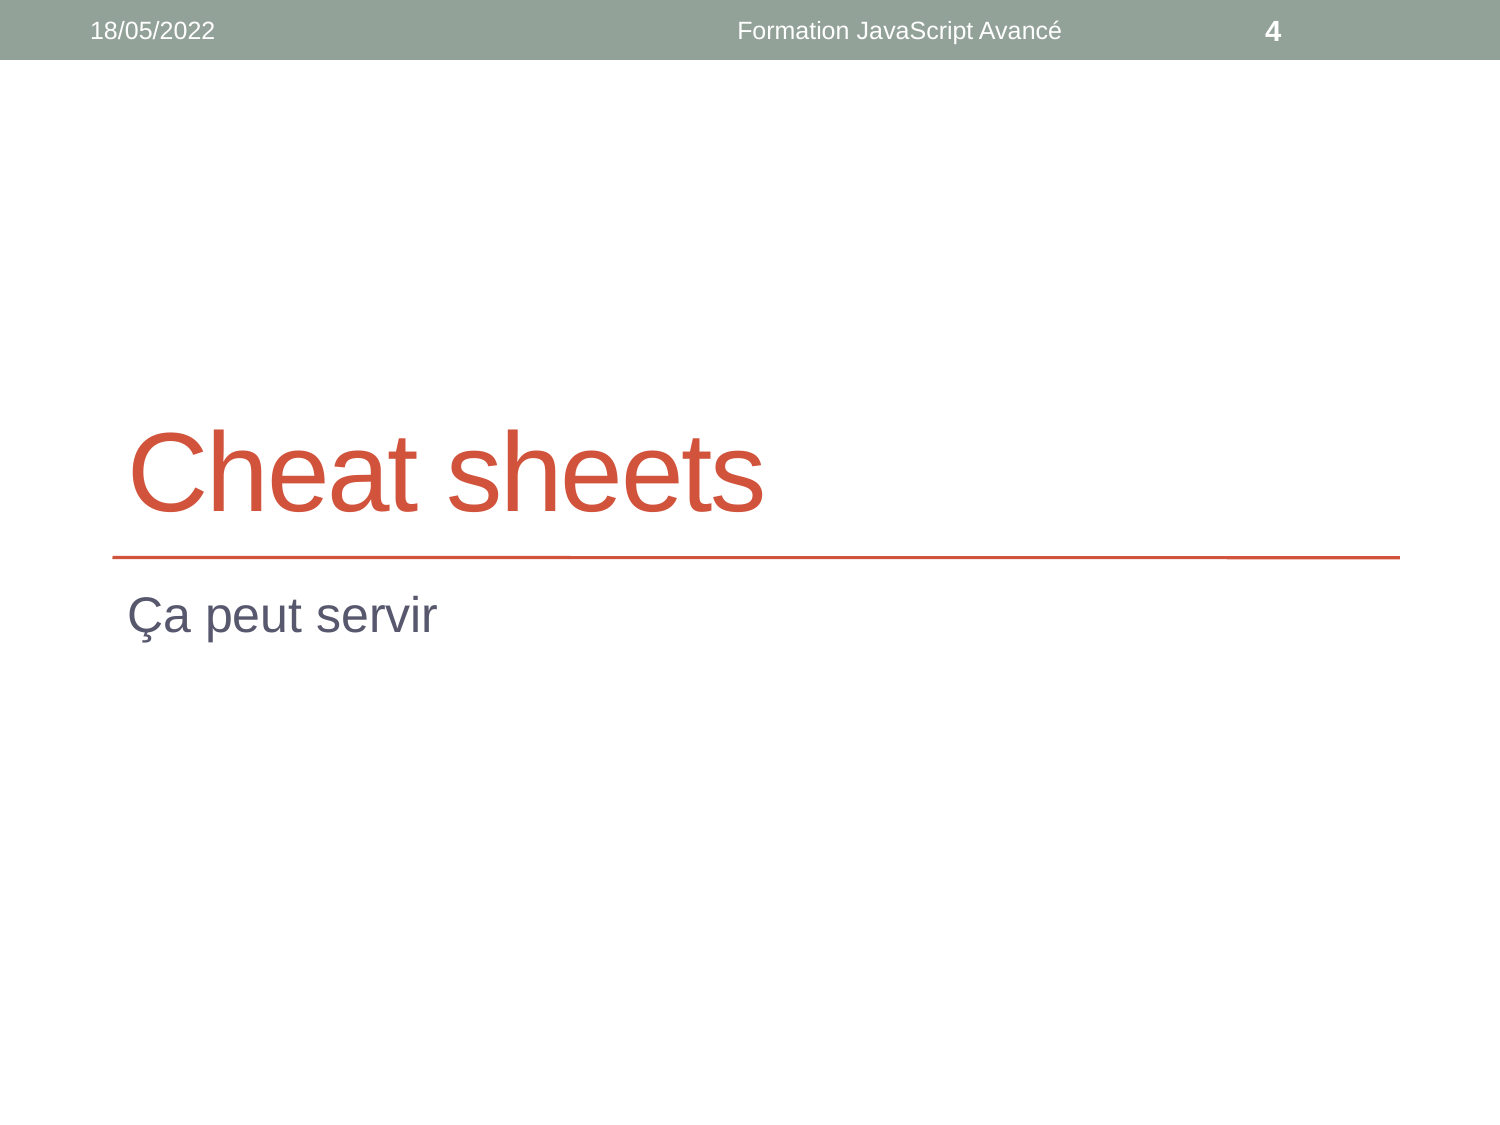

18/05/2022
Formation JavaScript Avancé
4
# Cheat sheets
Ça peut servir